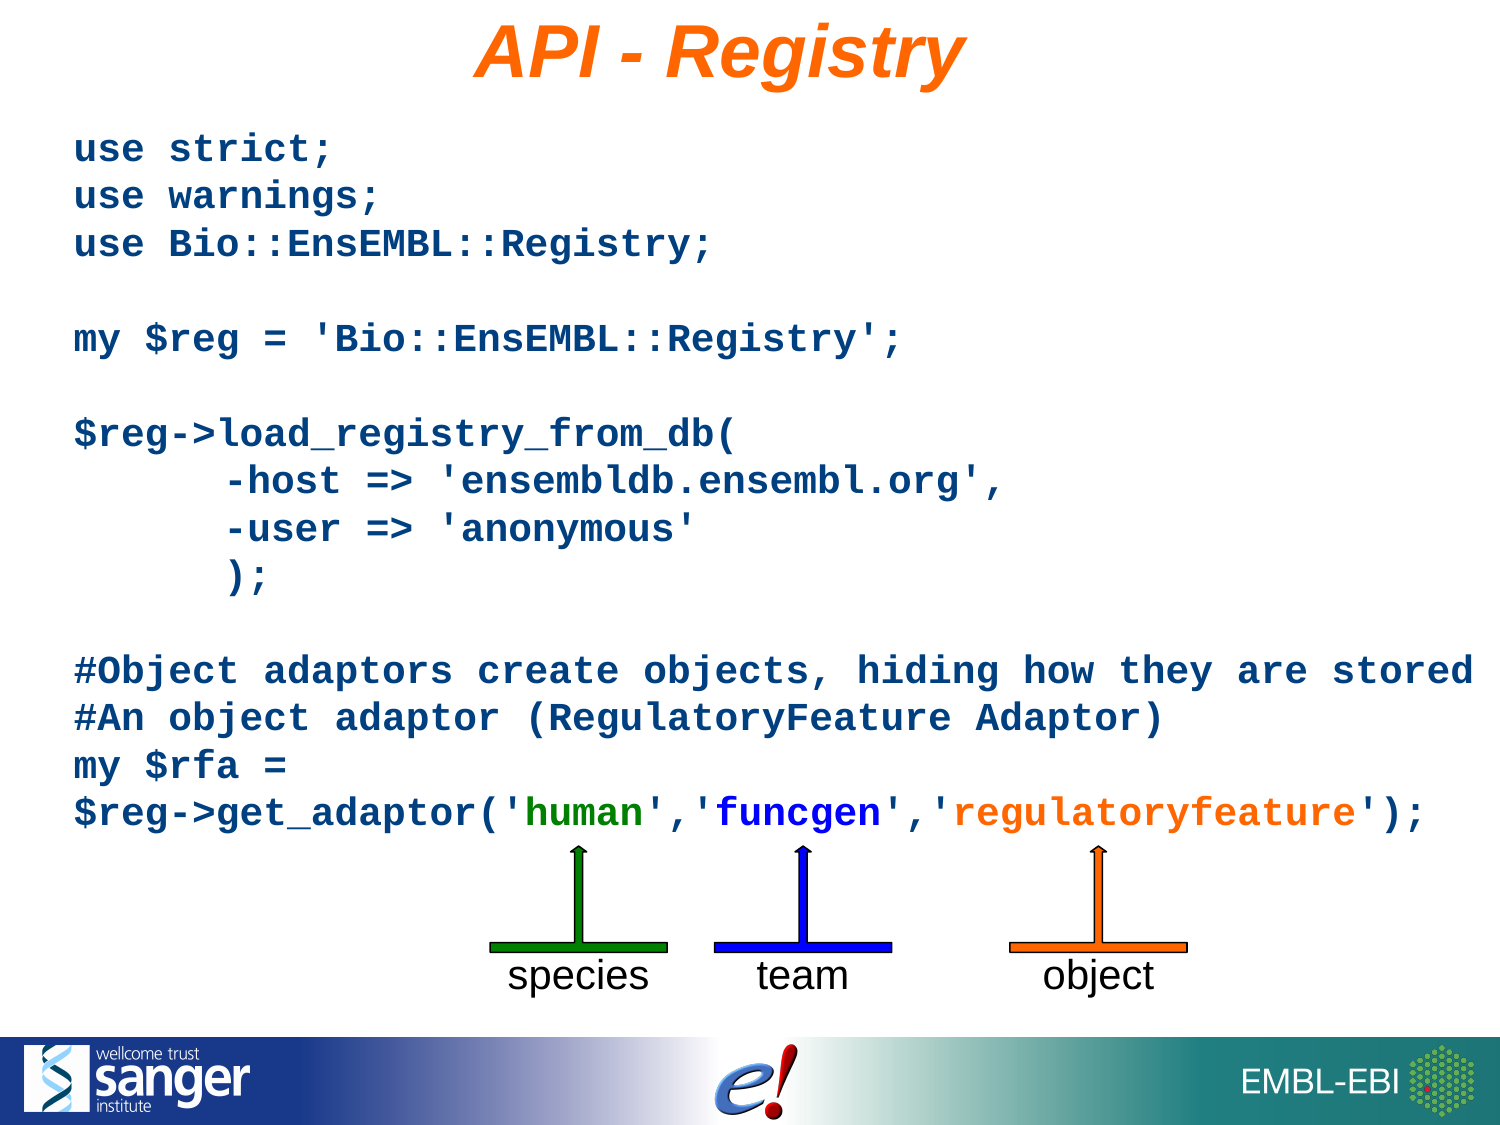

API - Registry

use strict;
use warnings;
use Bio::EnsEMBL::Registry;

my $reg = 'Bio::EnsEMBL::Registry';

$reg->load_registry_from_db(
	-host => 'ensembldb.ensembl.org',
	-user => 'anonymous'
	);

#Object adaptors create objects, hiding how they are stored
#An object adaptor (RegulatoryFeature Adaptor)
my $rfa =
$reg->get_adaptor('human','funcgen','regulatoryfeature');

species
team
object